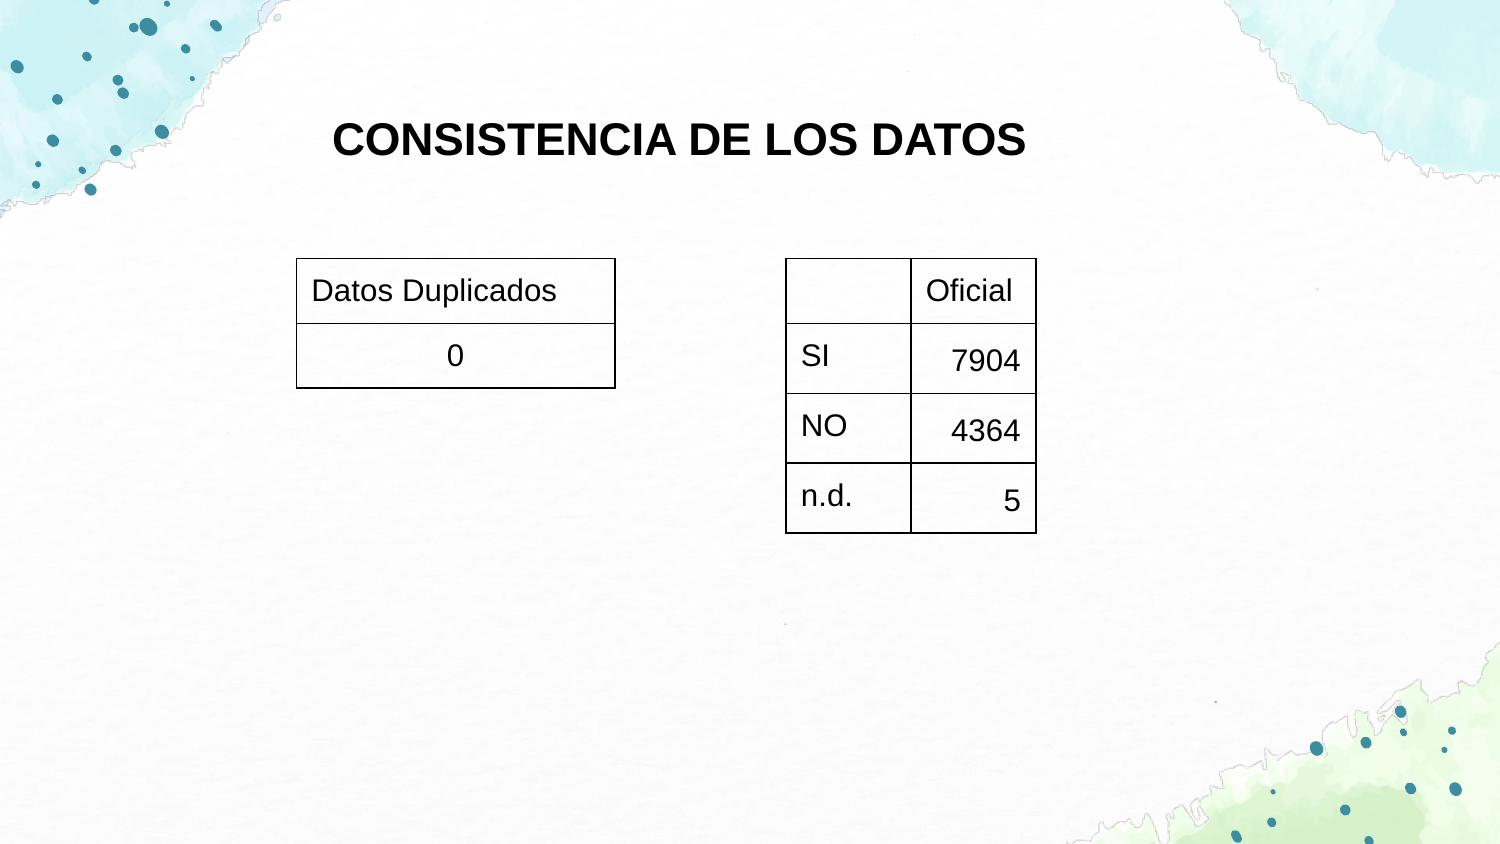

CONSISTENCIA DE LOS DATOS
| Datos Duplicados |
| --- |
| 0 |
|  | Oficial |
| --- | --- |
| SI | 7904 |
| NO | 4364 |
| n.d. | 5 |